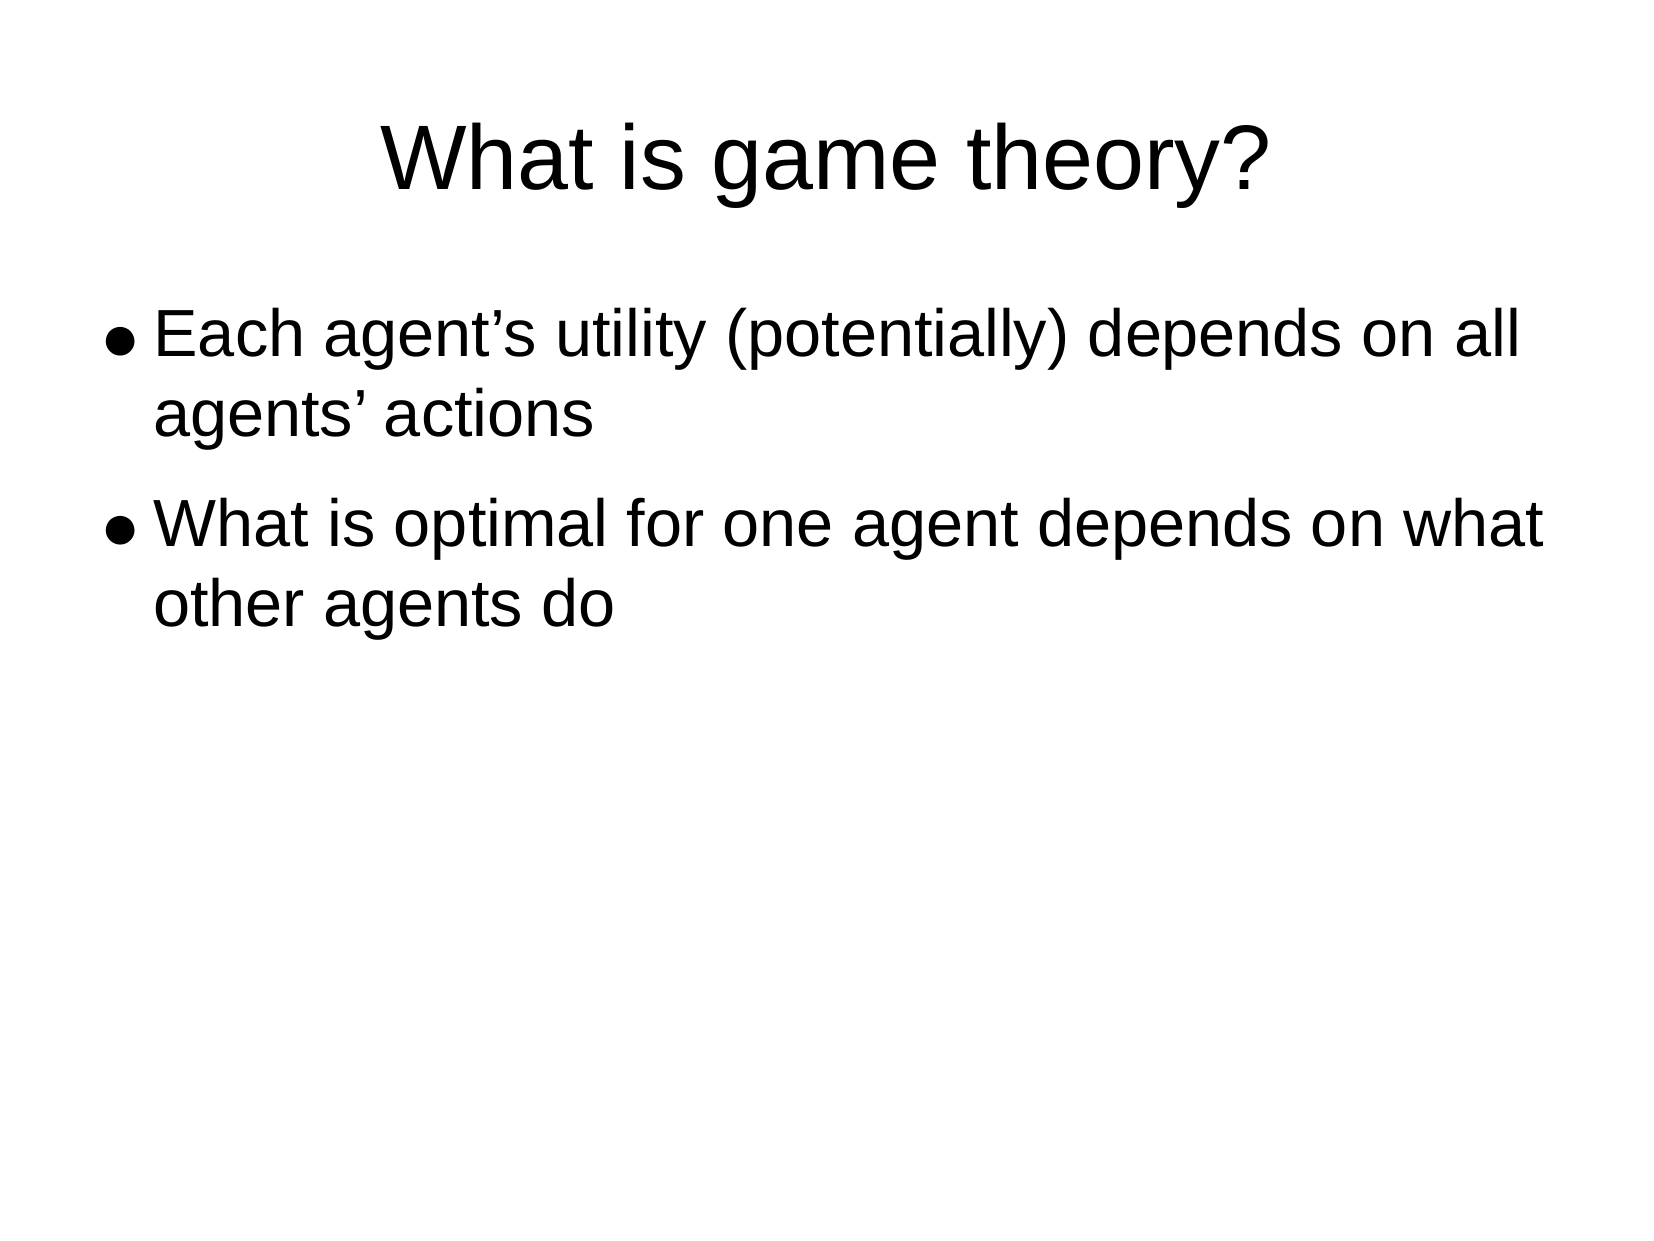

What is game theory?
Each agent’s utility (potentially) depends on all agents’ actions
What is optimal for one agent depends on what other agents do